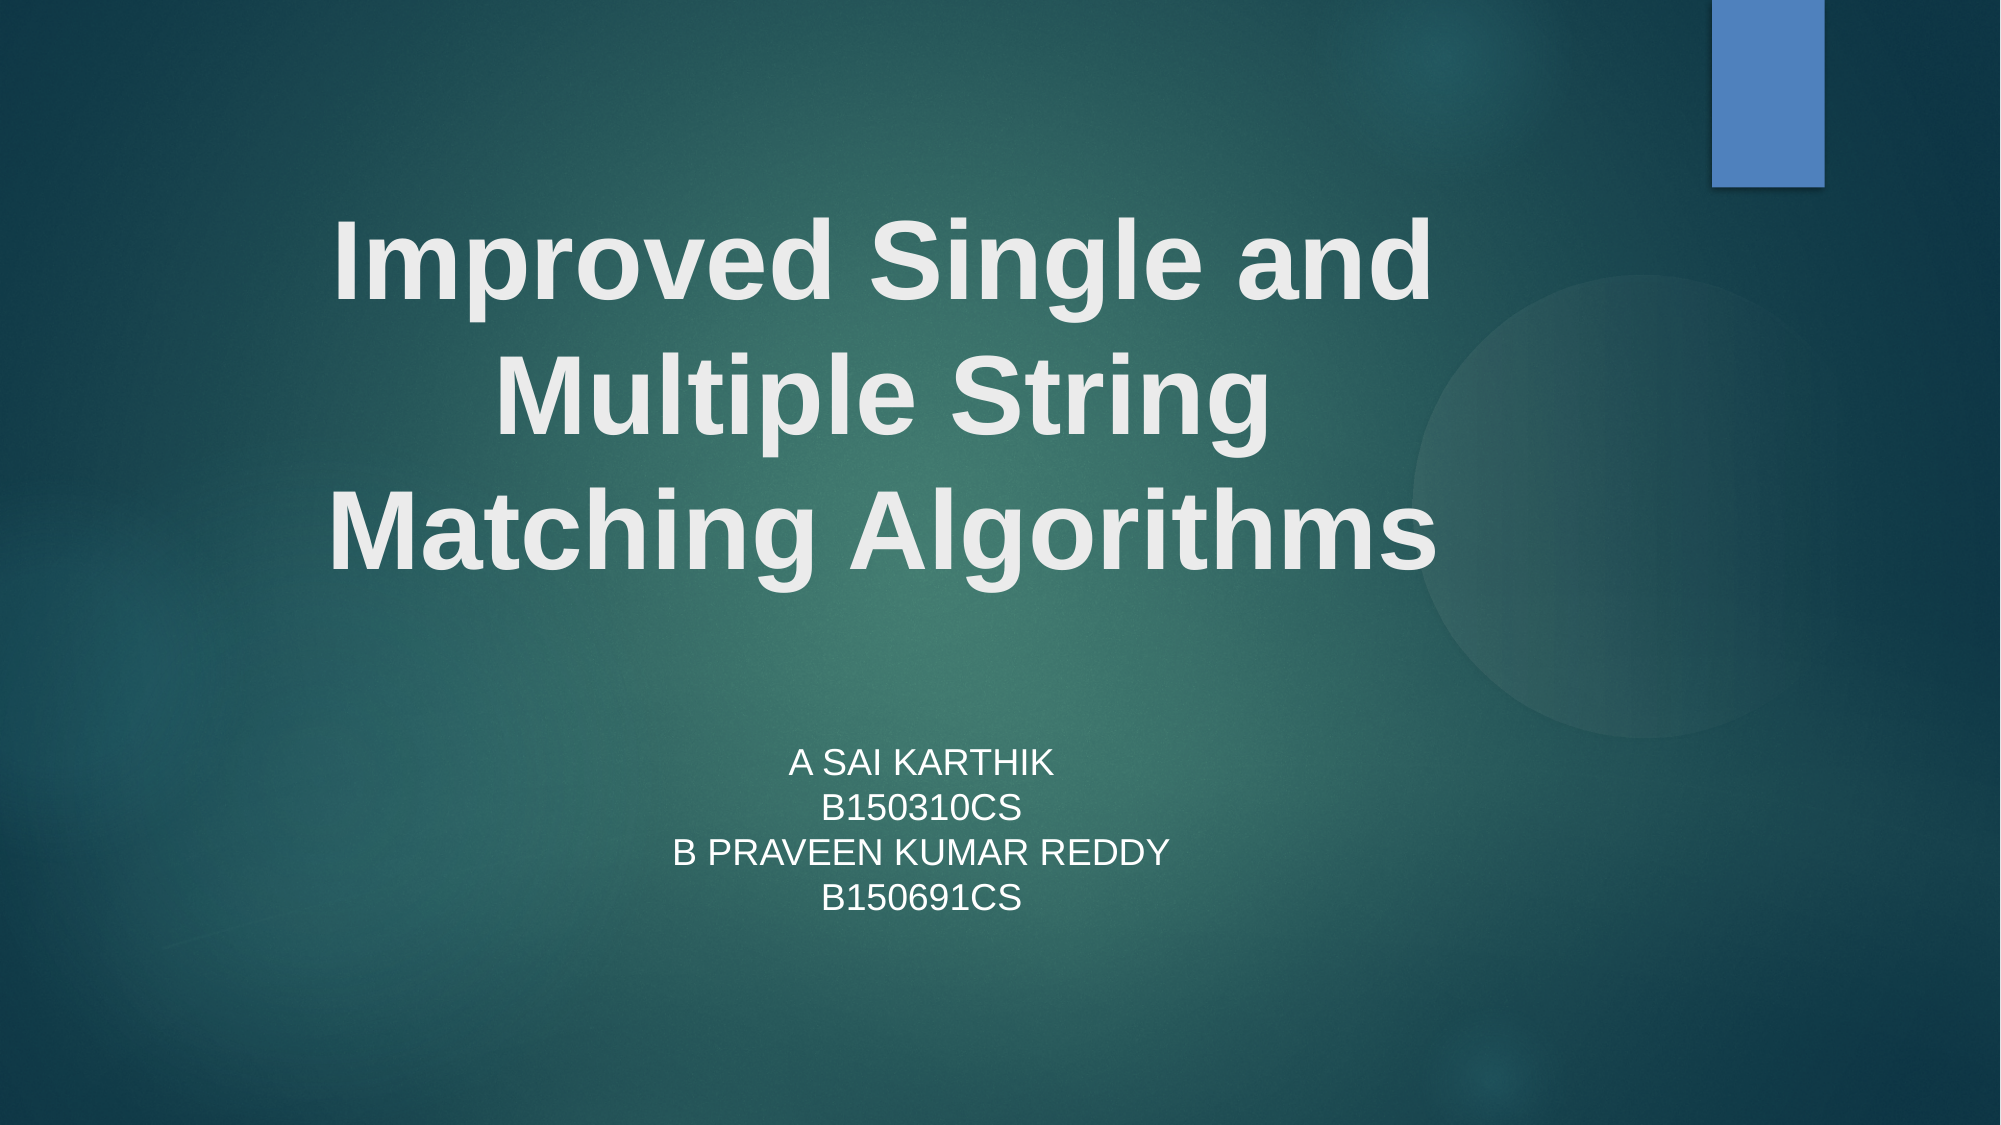

Improved Single and Multiple String Matching Algorithms
A SAI KARTHIK
B150310CS
B PRAVEEN KUMAR REDDY
B150691CS